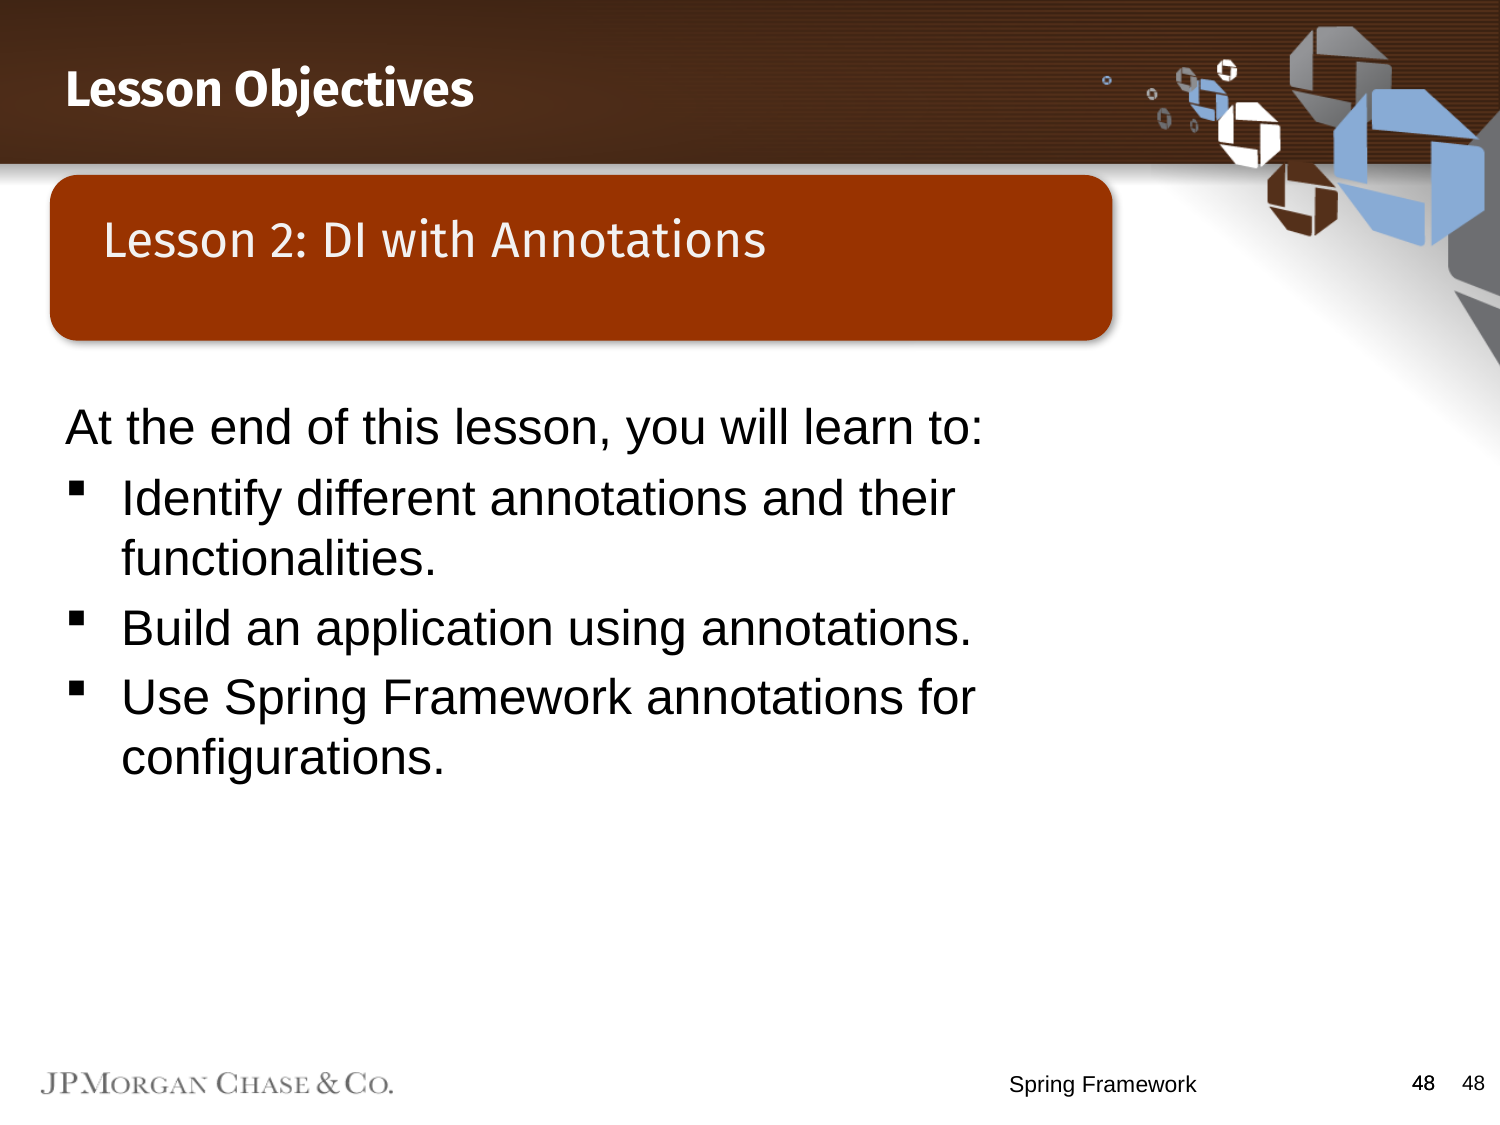

Lesson Objectives

Lesson 2: DI with Annotations
At the end of this lesson, you will learn to:
Identify different annotations and their functionalities.
Build an application using annotations.
Use Spring Framework annotations for configurations.

Spring Framework
48
48
48